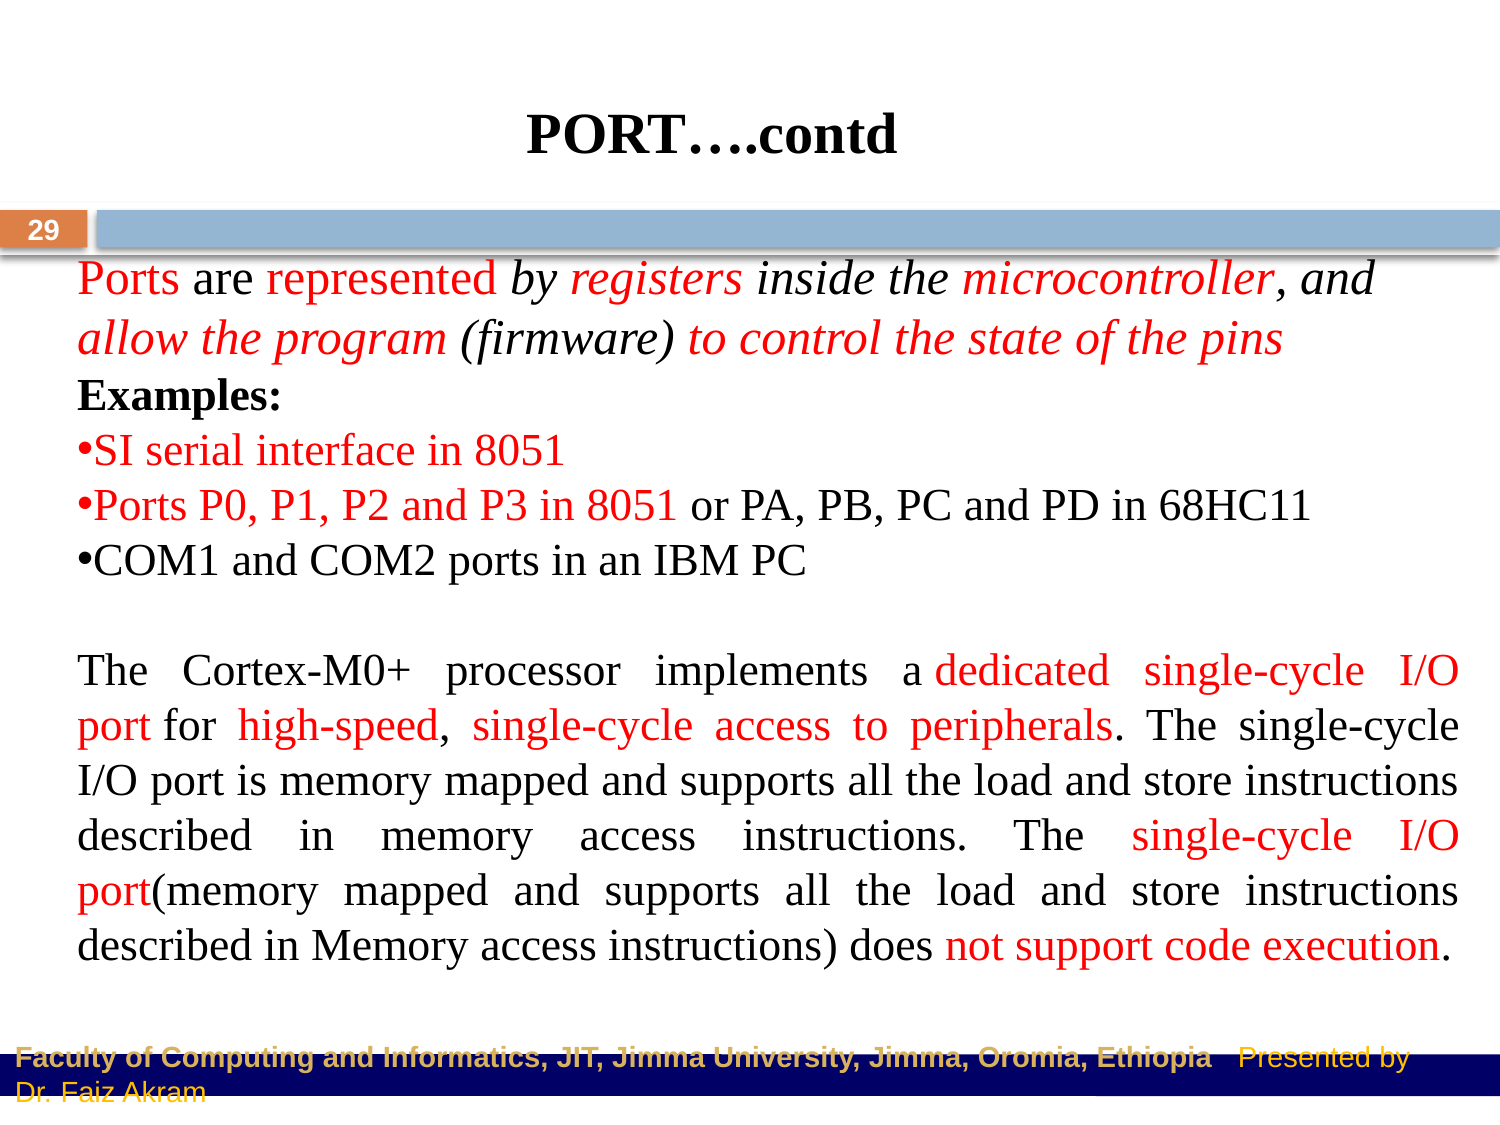

PORT….contd

29
Ports are represented by registers inside the microcontroller, and allow the program (firmware) to control the state of the pins
Examples:
SI serial interface in 8051
Ports P0, P1, P2 and P3 in 8051 or PA, PB, PC and PD in 68HC11
COM1 and COM2 ports in an IBM PC

The Cortex-M0+ processor implements a dedicated single-cycle I/O port for high-speed, single-cycle access to peripherals. The single-cycle I/O port is memory mapped and supports all the load and store instructions described in memory access instructions. The single-cycle I/O port(memory mapped and supports all the load and store instructions described in Memory access instructions) does not support code execution.

Faculty of Computing and Informatics, JIT, Jimma University, Jimma, Oromia, Ethiopia   Presented by Dr. Faiz Akram